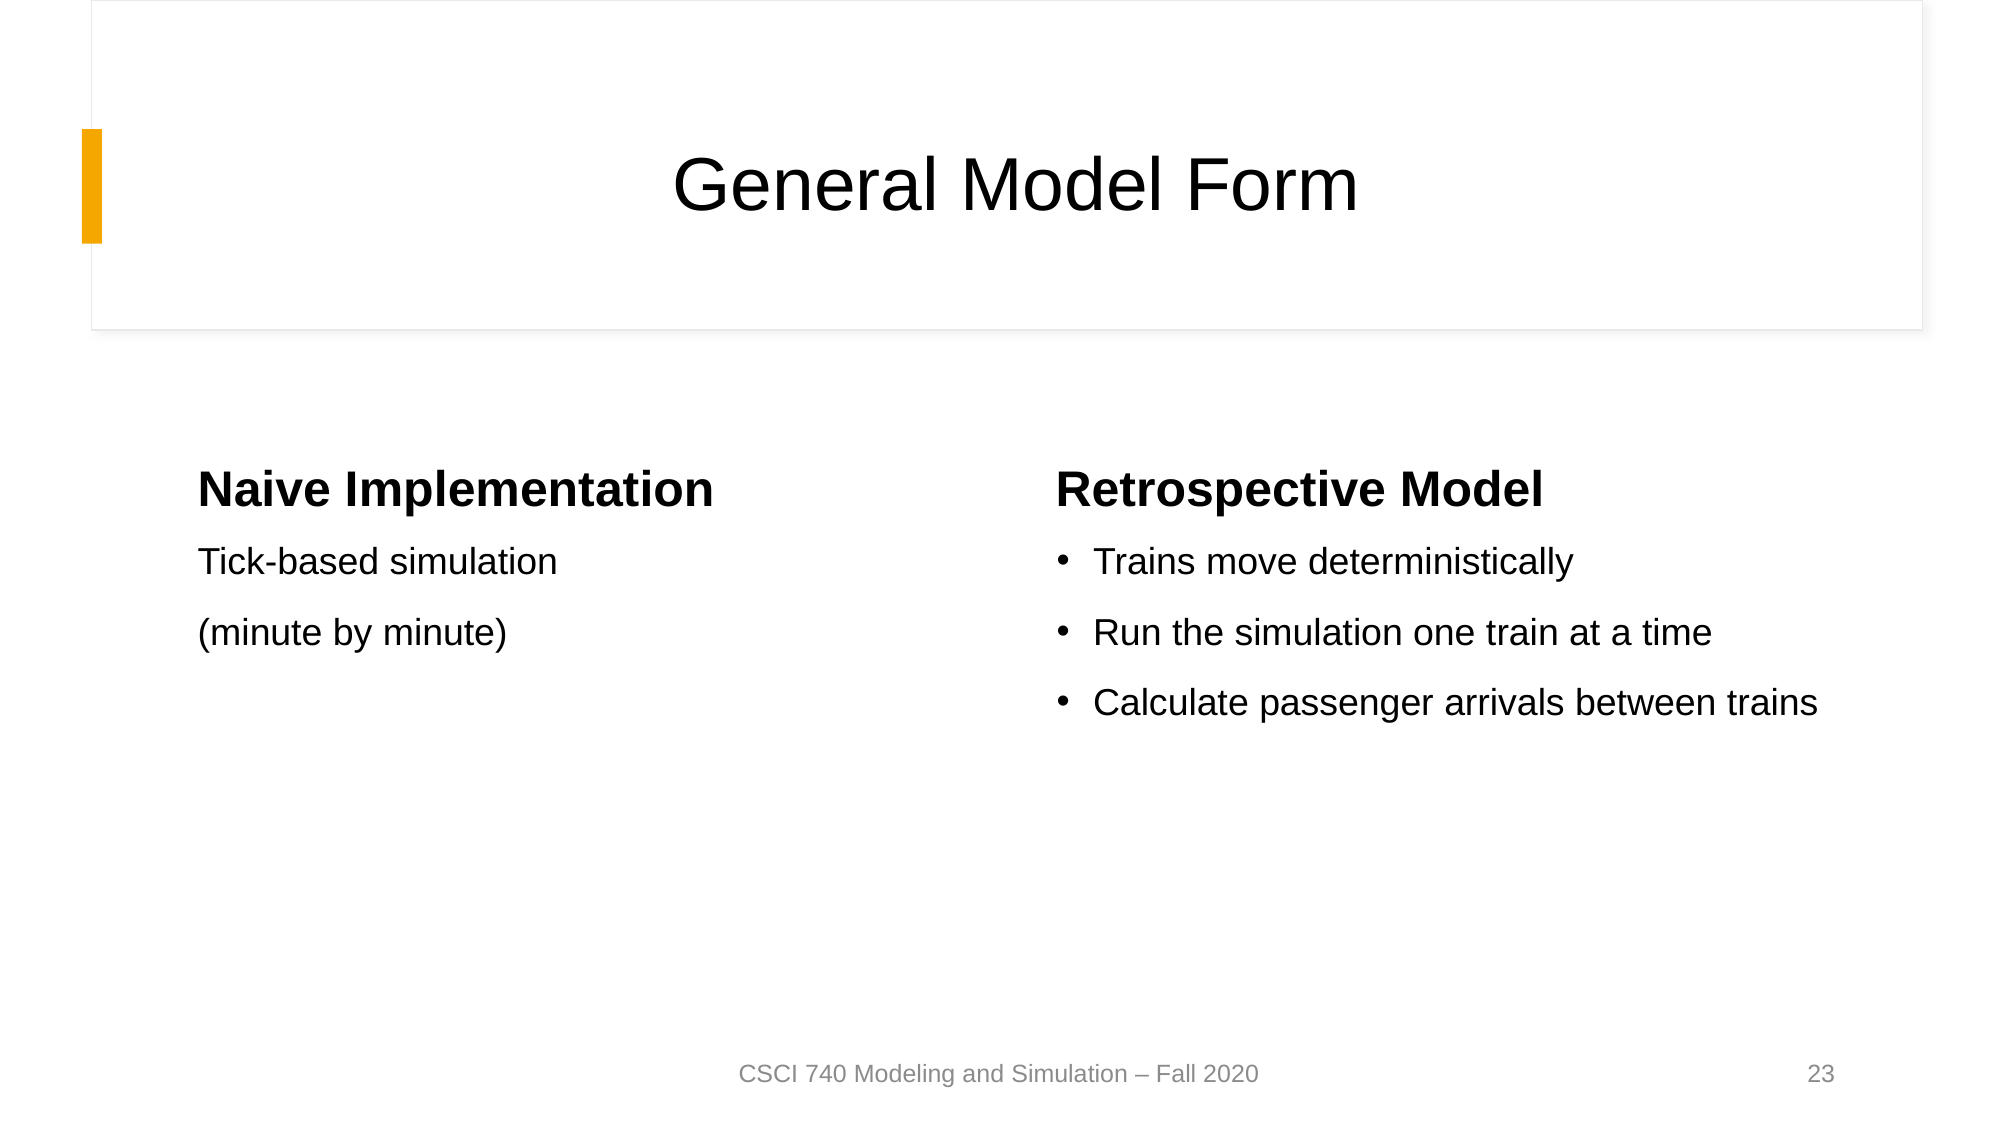

General Model Form
Naive Implementation
Retrospective Model
Tick-based simulation
(minute by minute)
Trains move deterministically
Run the simulation one train at a time
Calculate passenger arrivals between trains
CSCI 740 Modeling and Simulation – Fall 2020
23